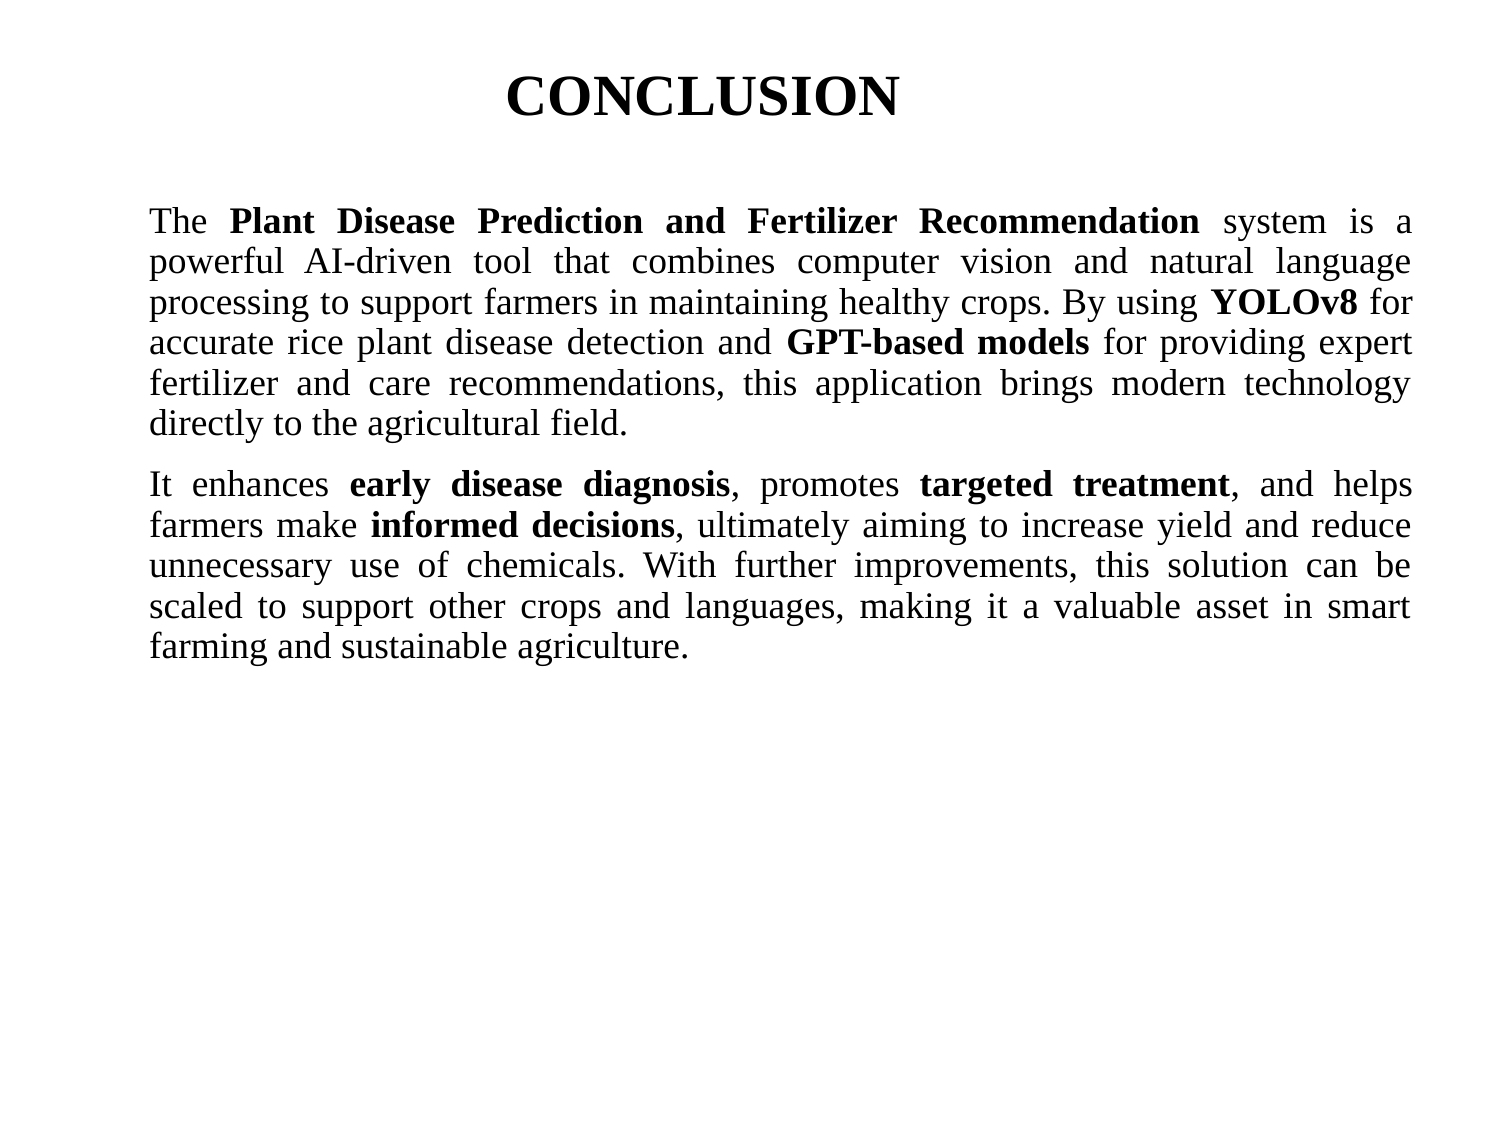

# CONCLUSION
The Plant Disease Prediction and Fertilizer Recommendation system is a powerful AI-driven tool that combines computer vision and natural language processing to support farmers in maintaining healthy crops. By using YOLOv8 for accurate rice plant disease detection and GPT-based models for providing expert fertilizer and care recommendations, this application brings modern technology directly to the agricultural field.
It enhances early disease diagnosis, promotes targeted treatment, and helps farmers make informed decisions, ultimately aiming to increase yield and reduce unnecessary use of chemicals. With further improvements, this solution can be scaled to support other crops and languages, making it a valuable asset in smart farming and sustainable agriculture.